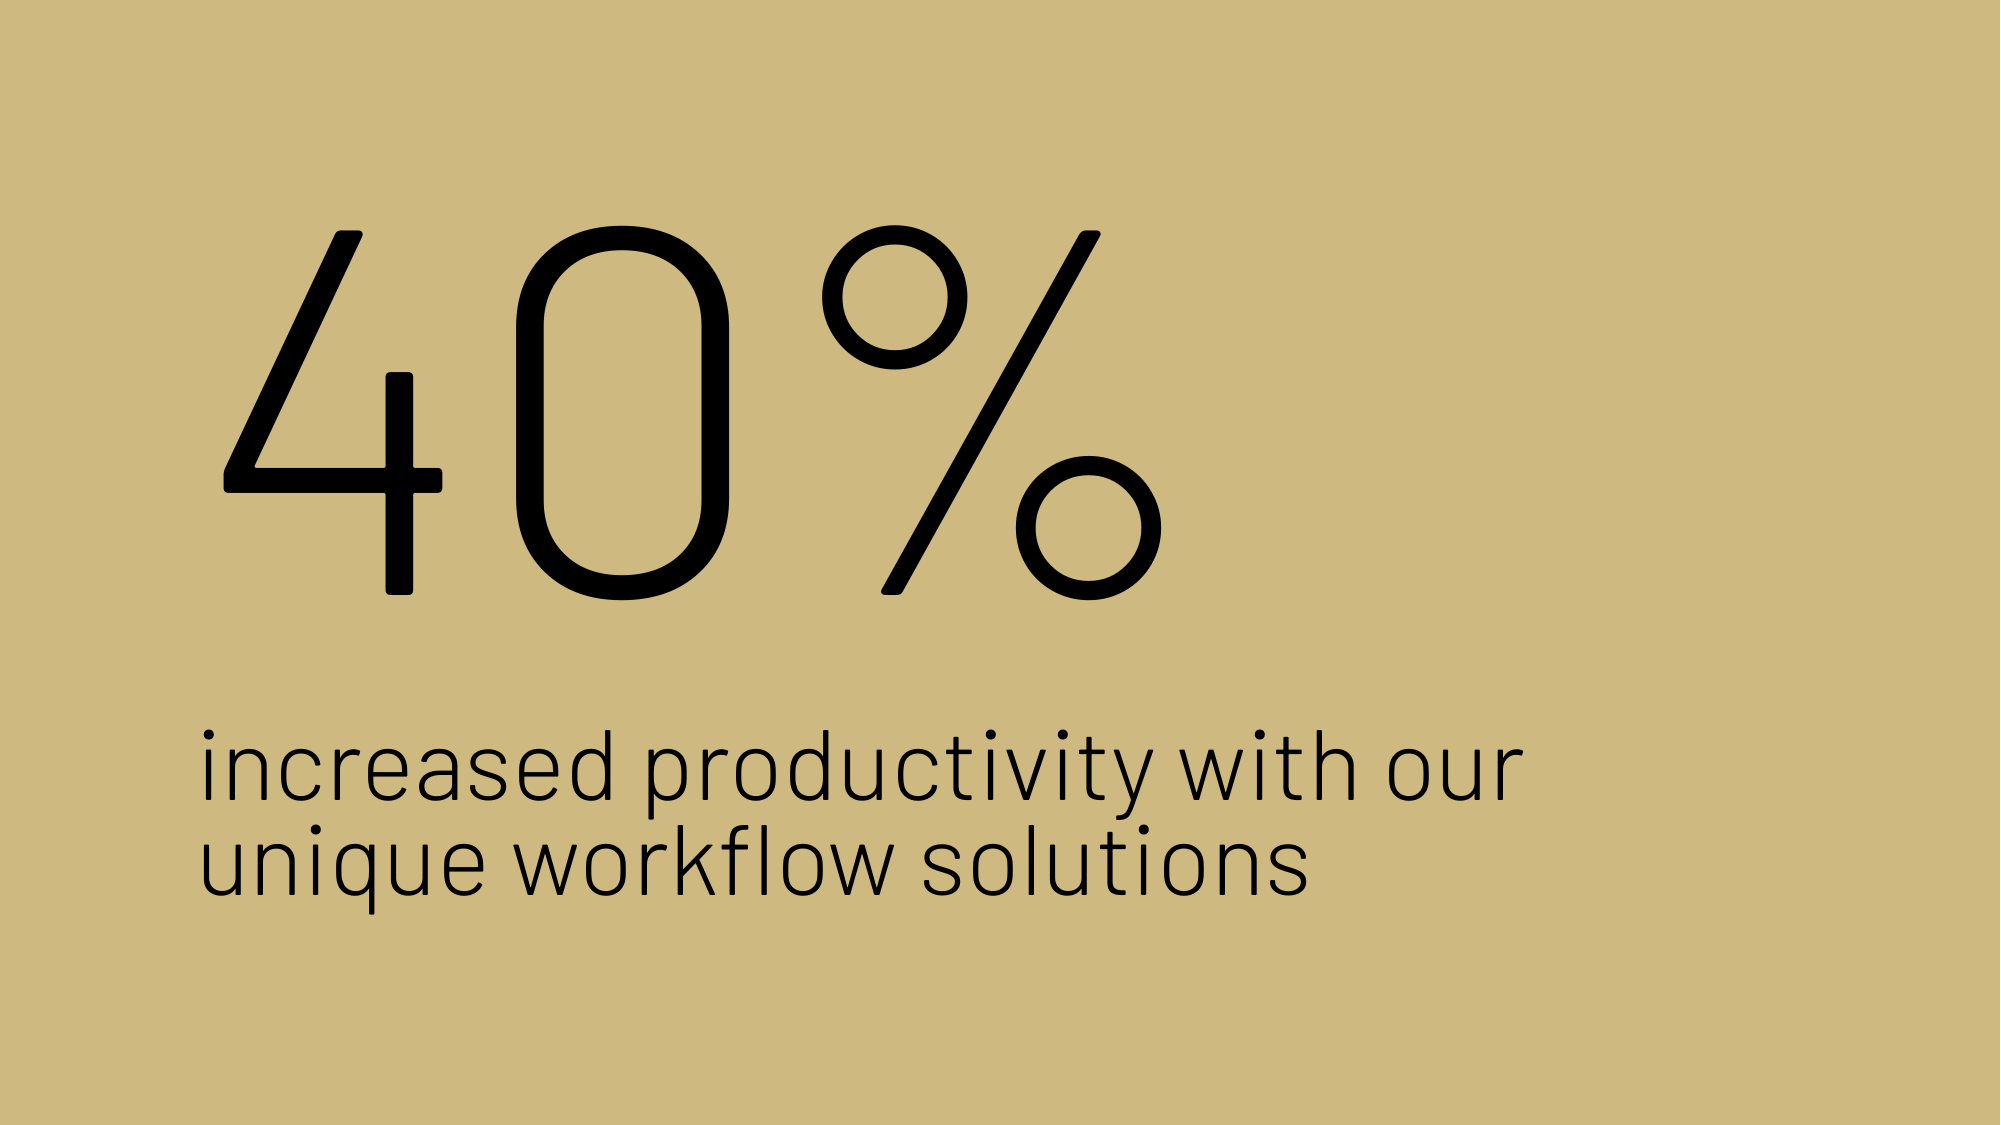

40%
# increased productivity with our unique workflow solutions